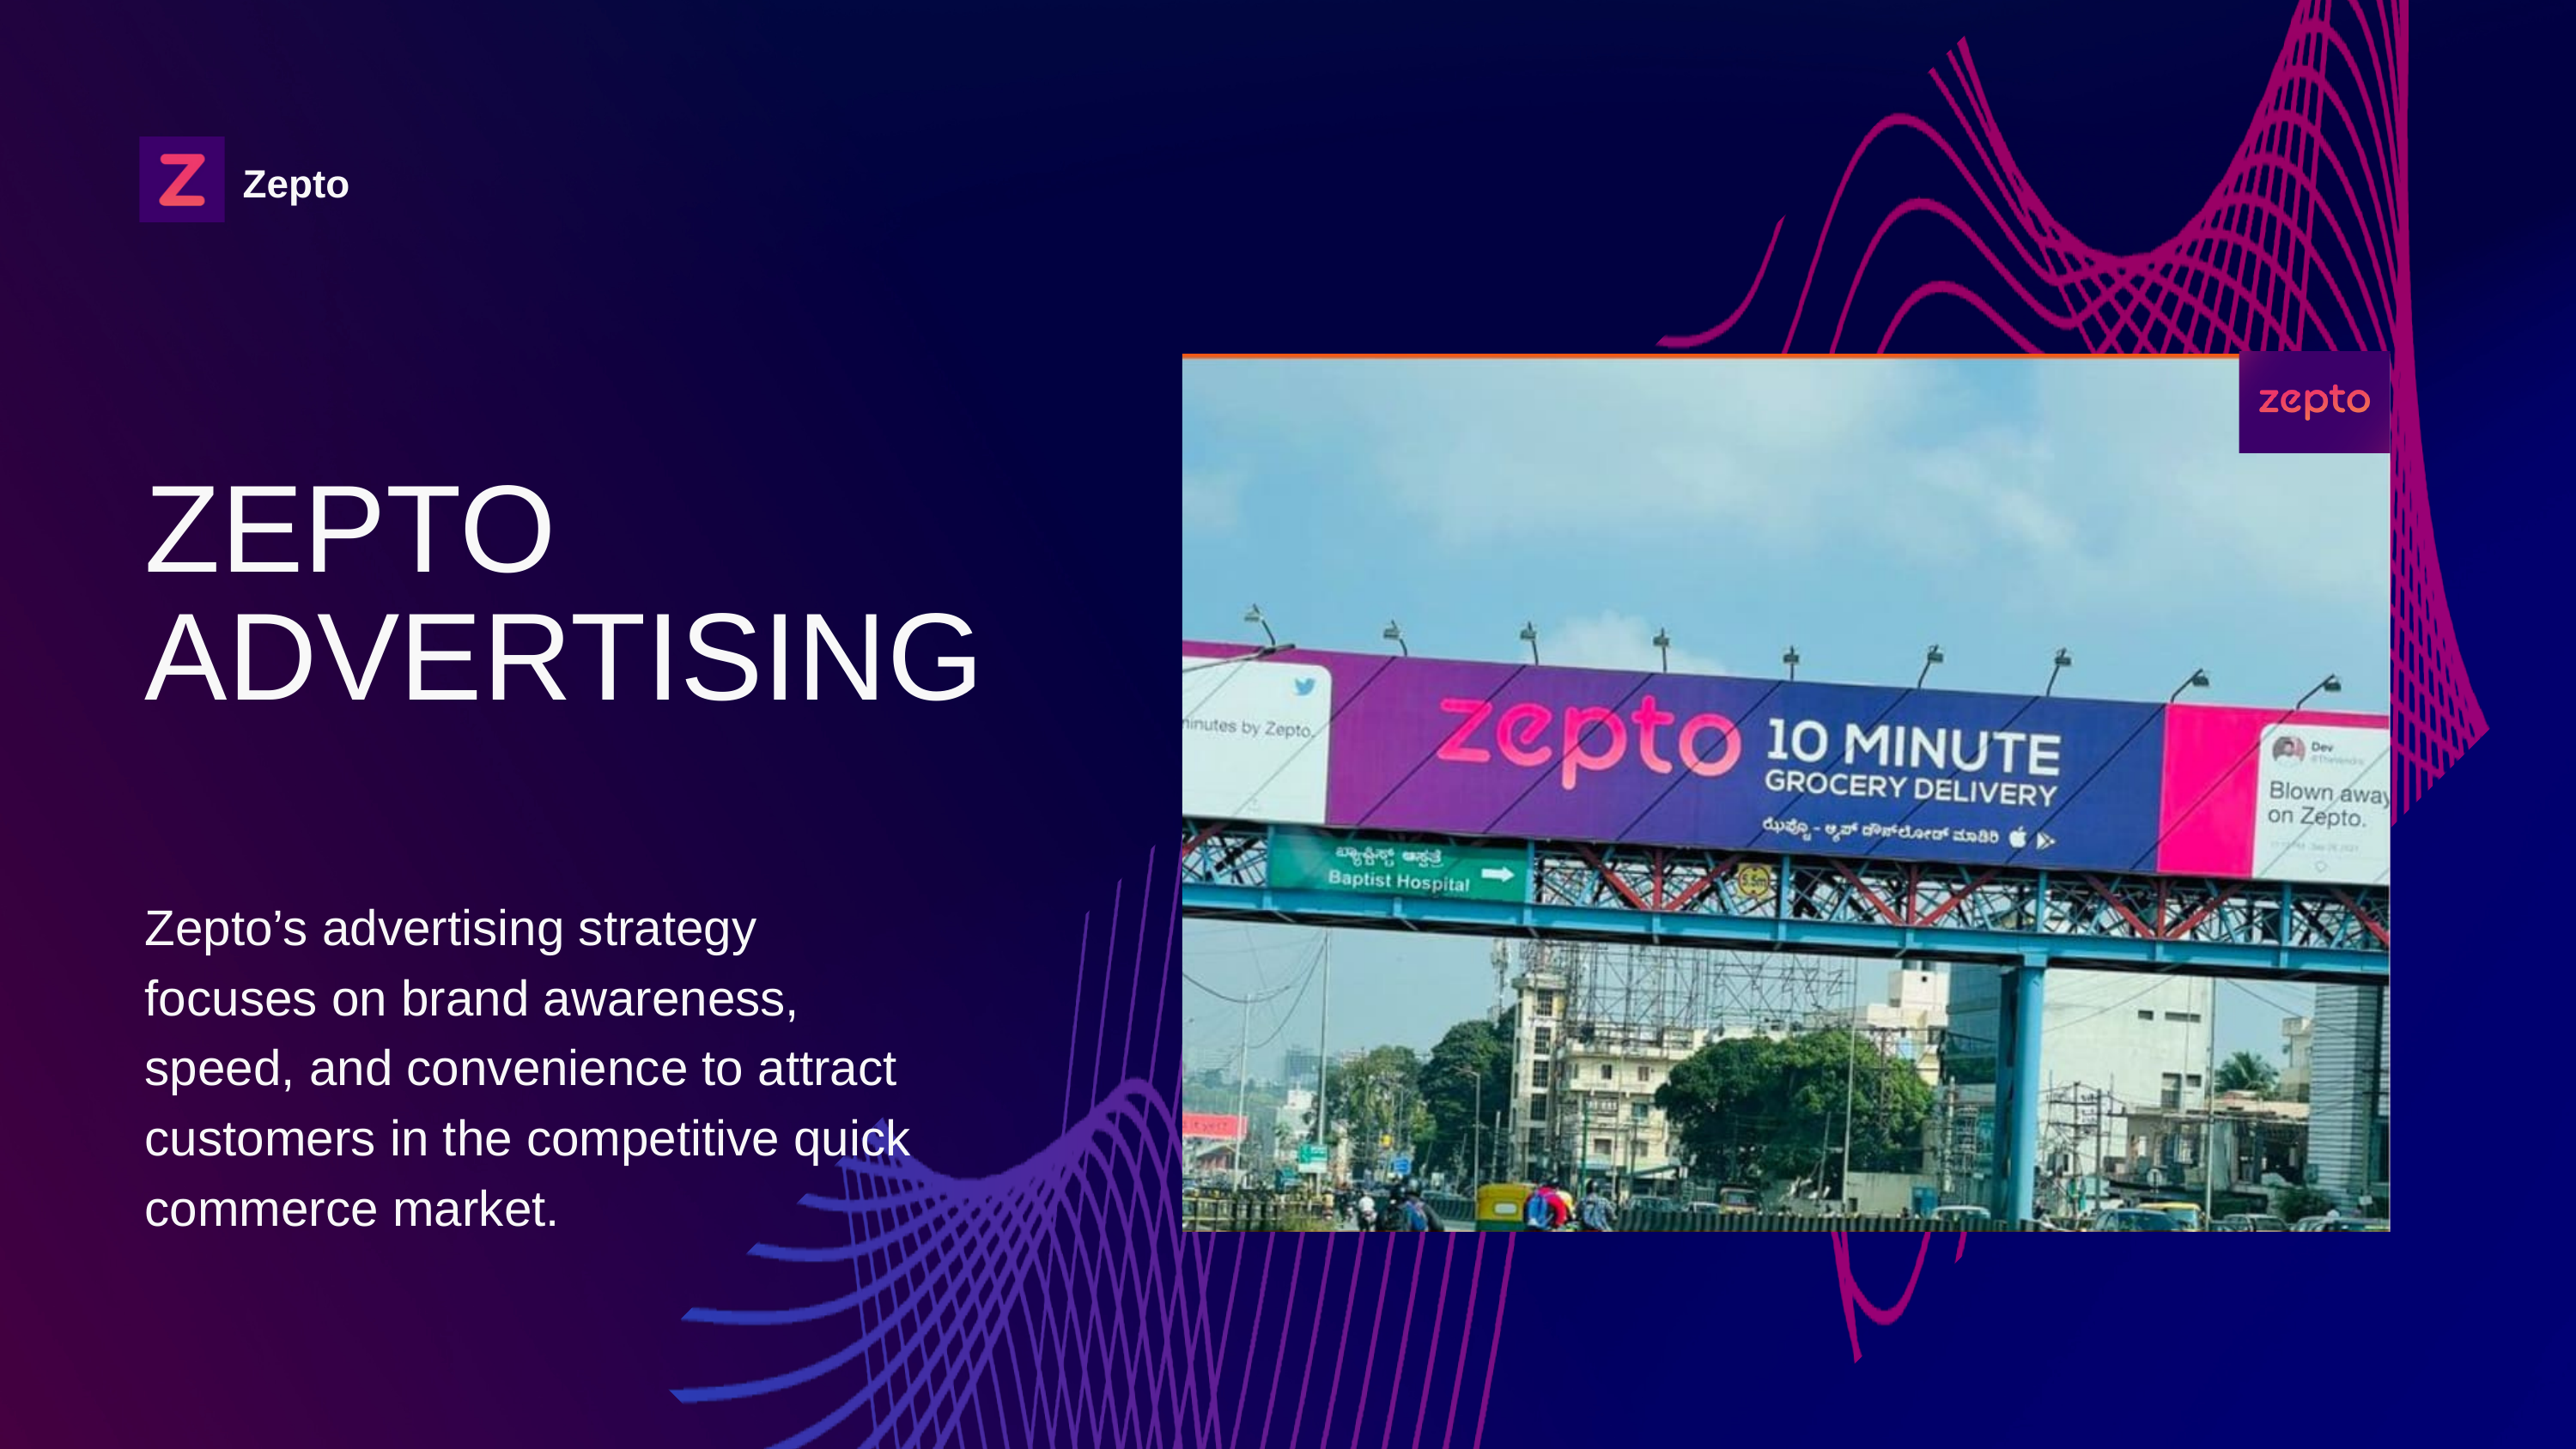

Zepto

ZEPTO ADVERTISING
Zepto’s advertising strategy focuses on brand awareness, speed, and convenience to attract customers in the competitive quick commerce market.